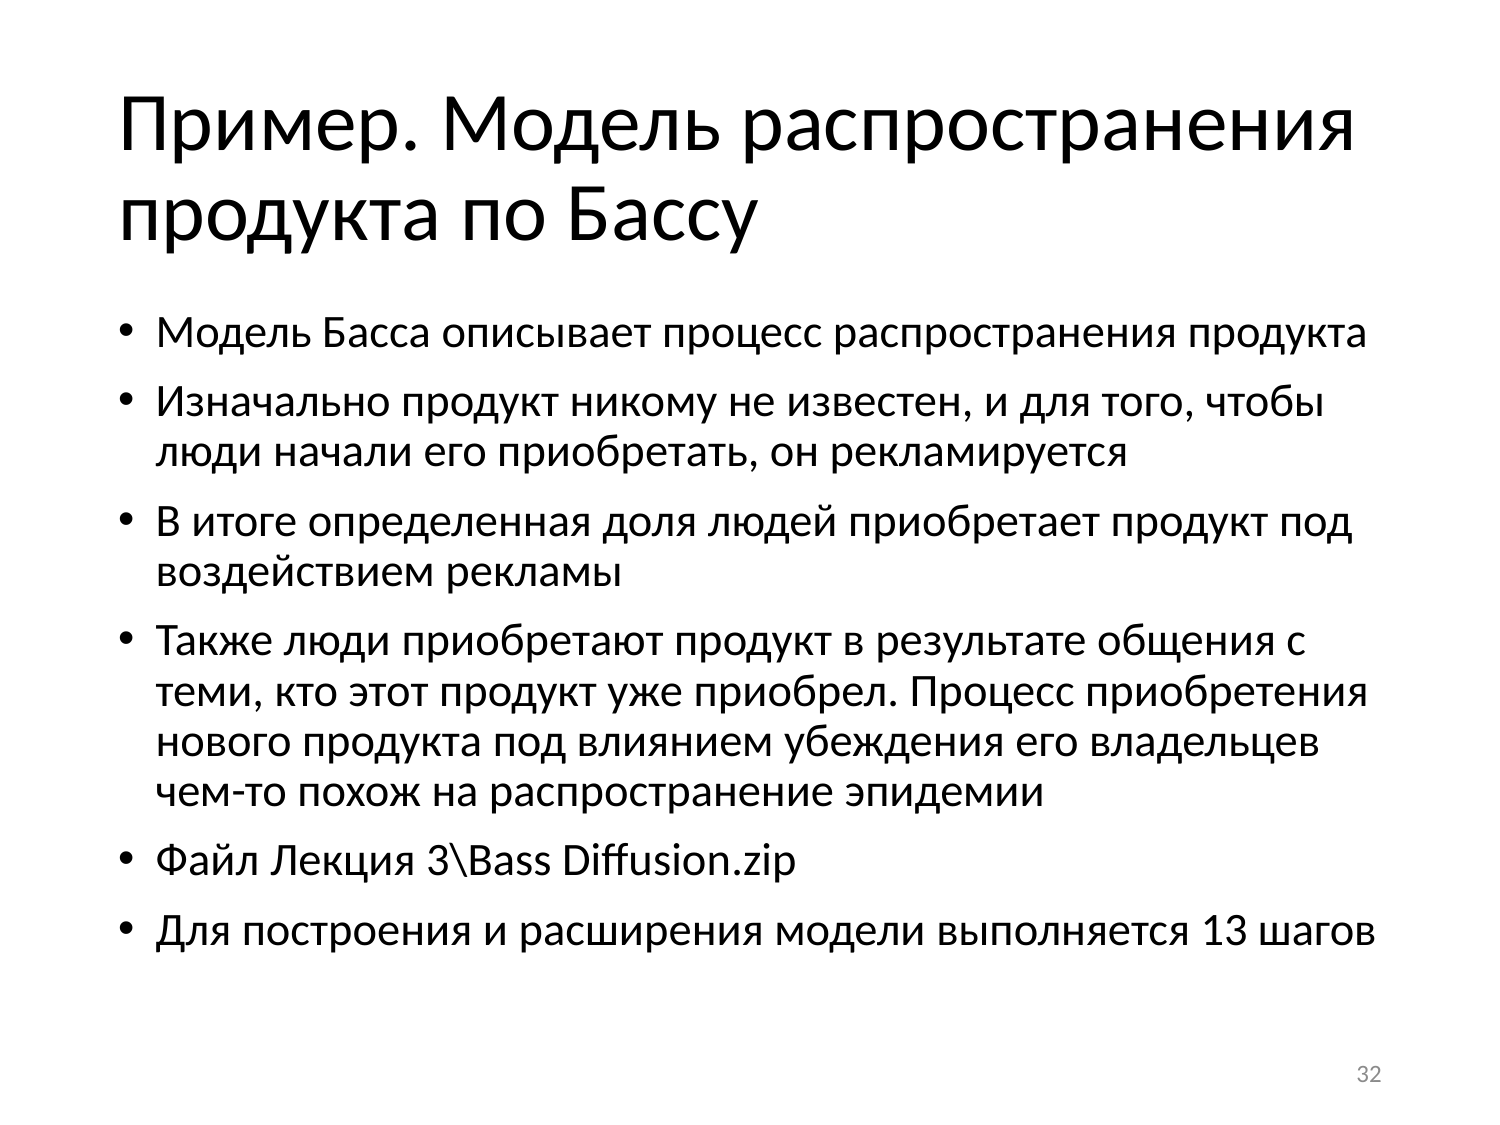

# Пример. Модель распространения продукта по Бассу
Модель Басса описывает процесс распространения продукта
Изначально продукт никому не известен, и для того, чтобы люди начали его приобретать, он рекламируется
В итоге определенная доля людей приобретает продукт под воздействием рекламы
Также люди приобретают продукт в результате общения с теми, кто этот продукт уже приобрел. Процесс приобретения нового продукта под влиянием убеждения его владельцев чем-то похож на распространение эпидемии
Файл Лекция 3\Bass Diffusion.zip
Для построения и расширения модели выполняется 13 шагов
32